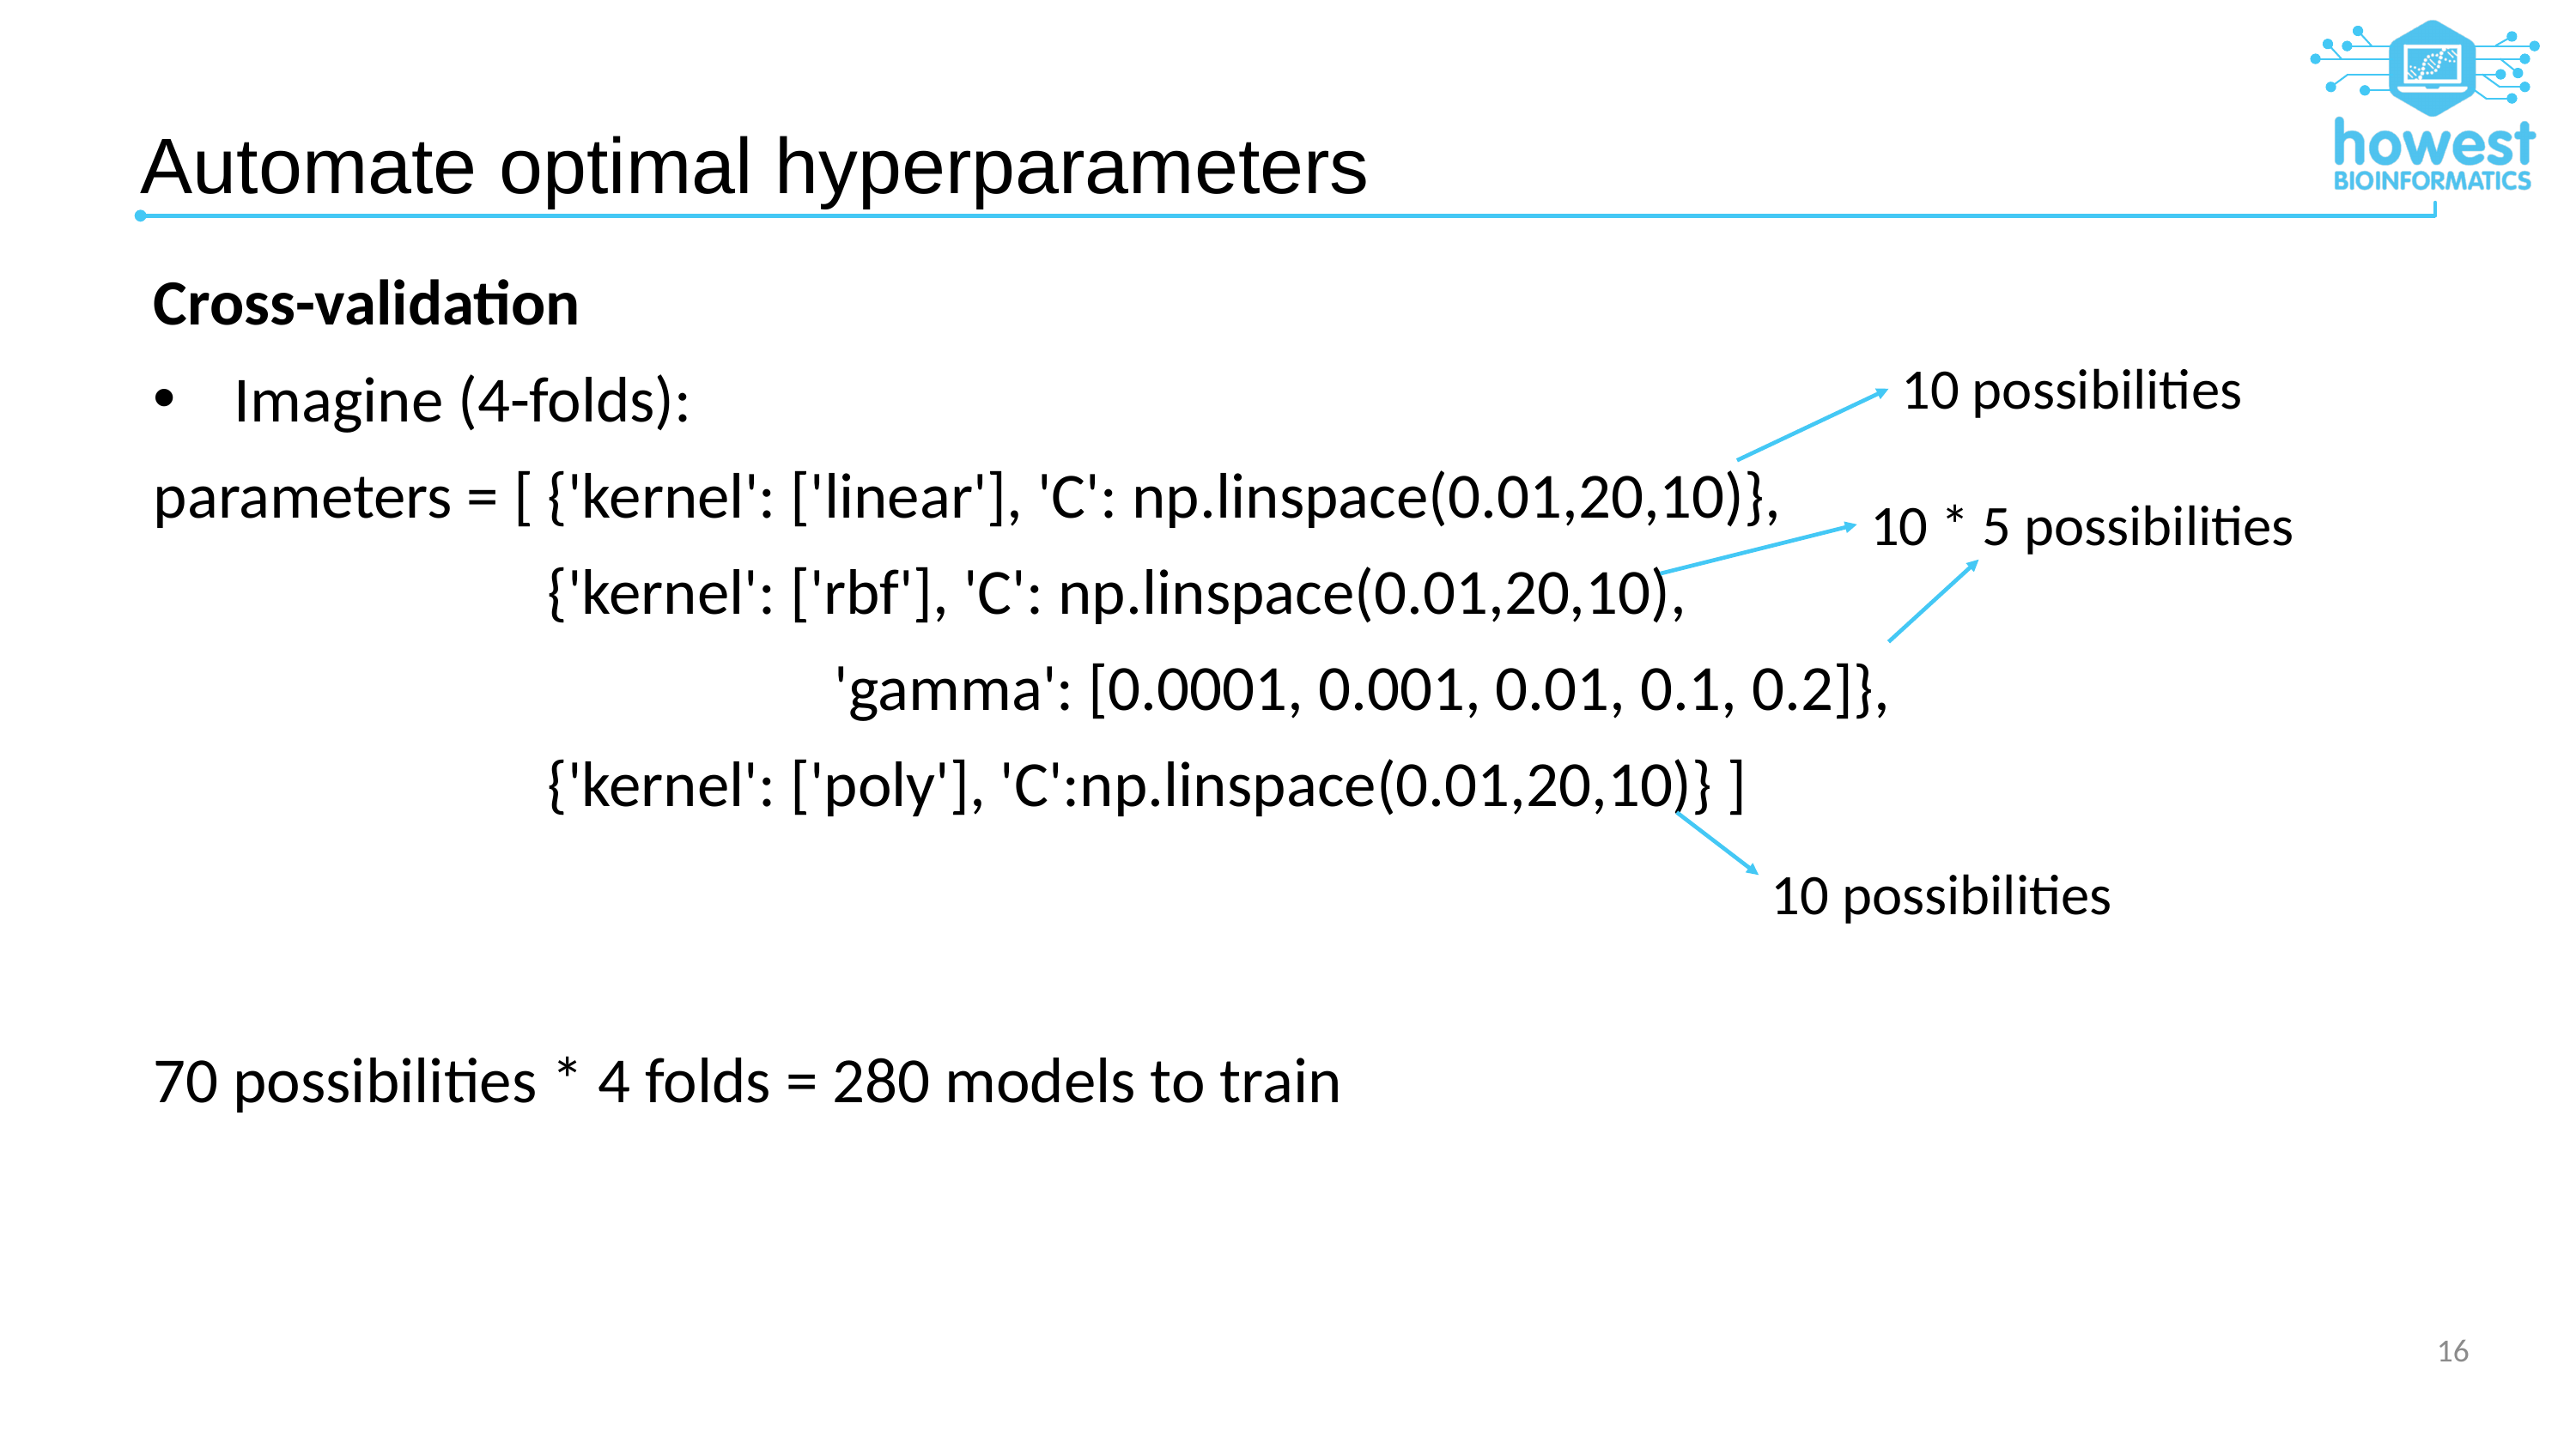

# Automate optimal hyperparameters
Cross-validation
Imagine (4-folds):
parameters = [ {'kernel': ['linear'], 'C': np.linspace(0.01,20,10)},
                           {'kernel': ['rbf'], 'C': np.linspace(0.01,20,10),
 		                             'gamma': [0.0001, 0.001, 0.01, 0.1, 0.2]},
                           {'kernel': ['poly'], 'C':np.linspace(0.01,20,10)} ]

10 possibilities
10 * 5 possibilities
10 possibilities
70 possibilities * 4 folds = 280 models to train
16